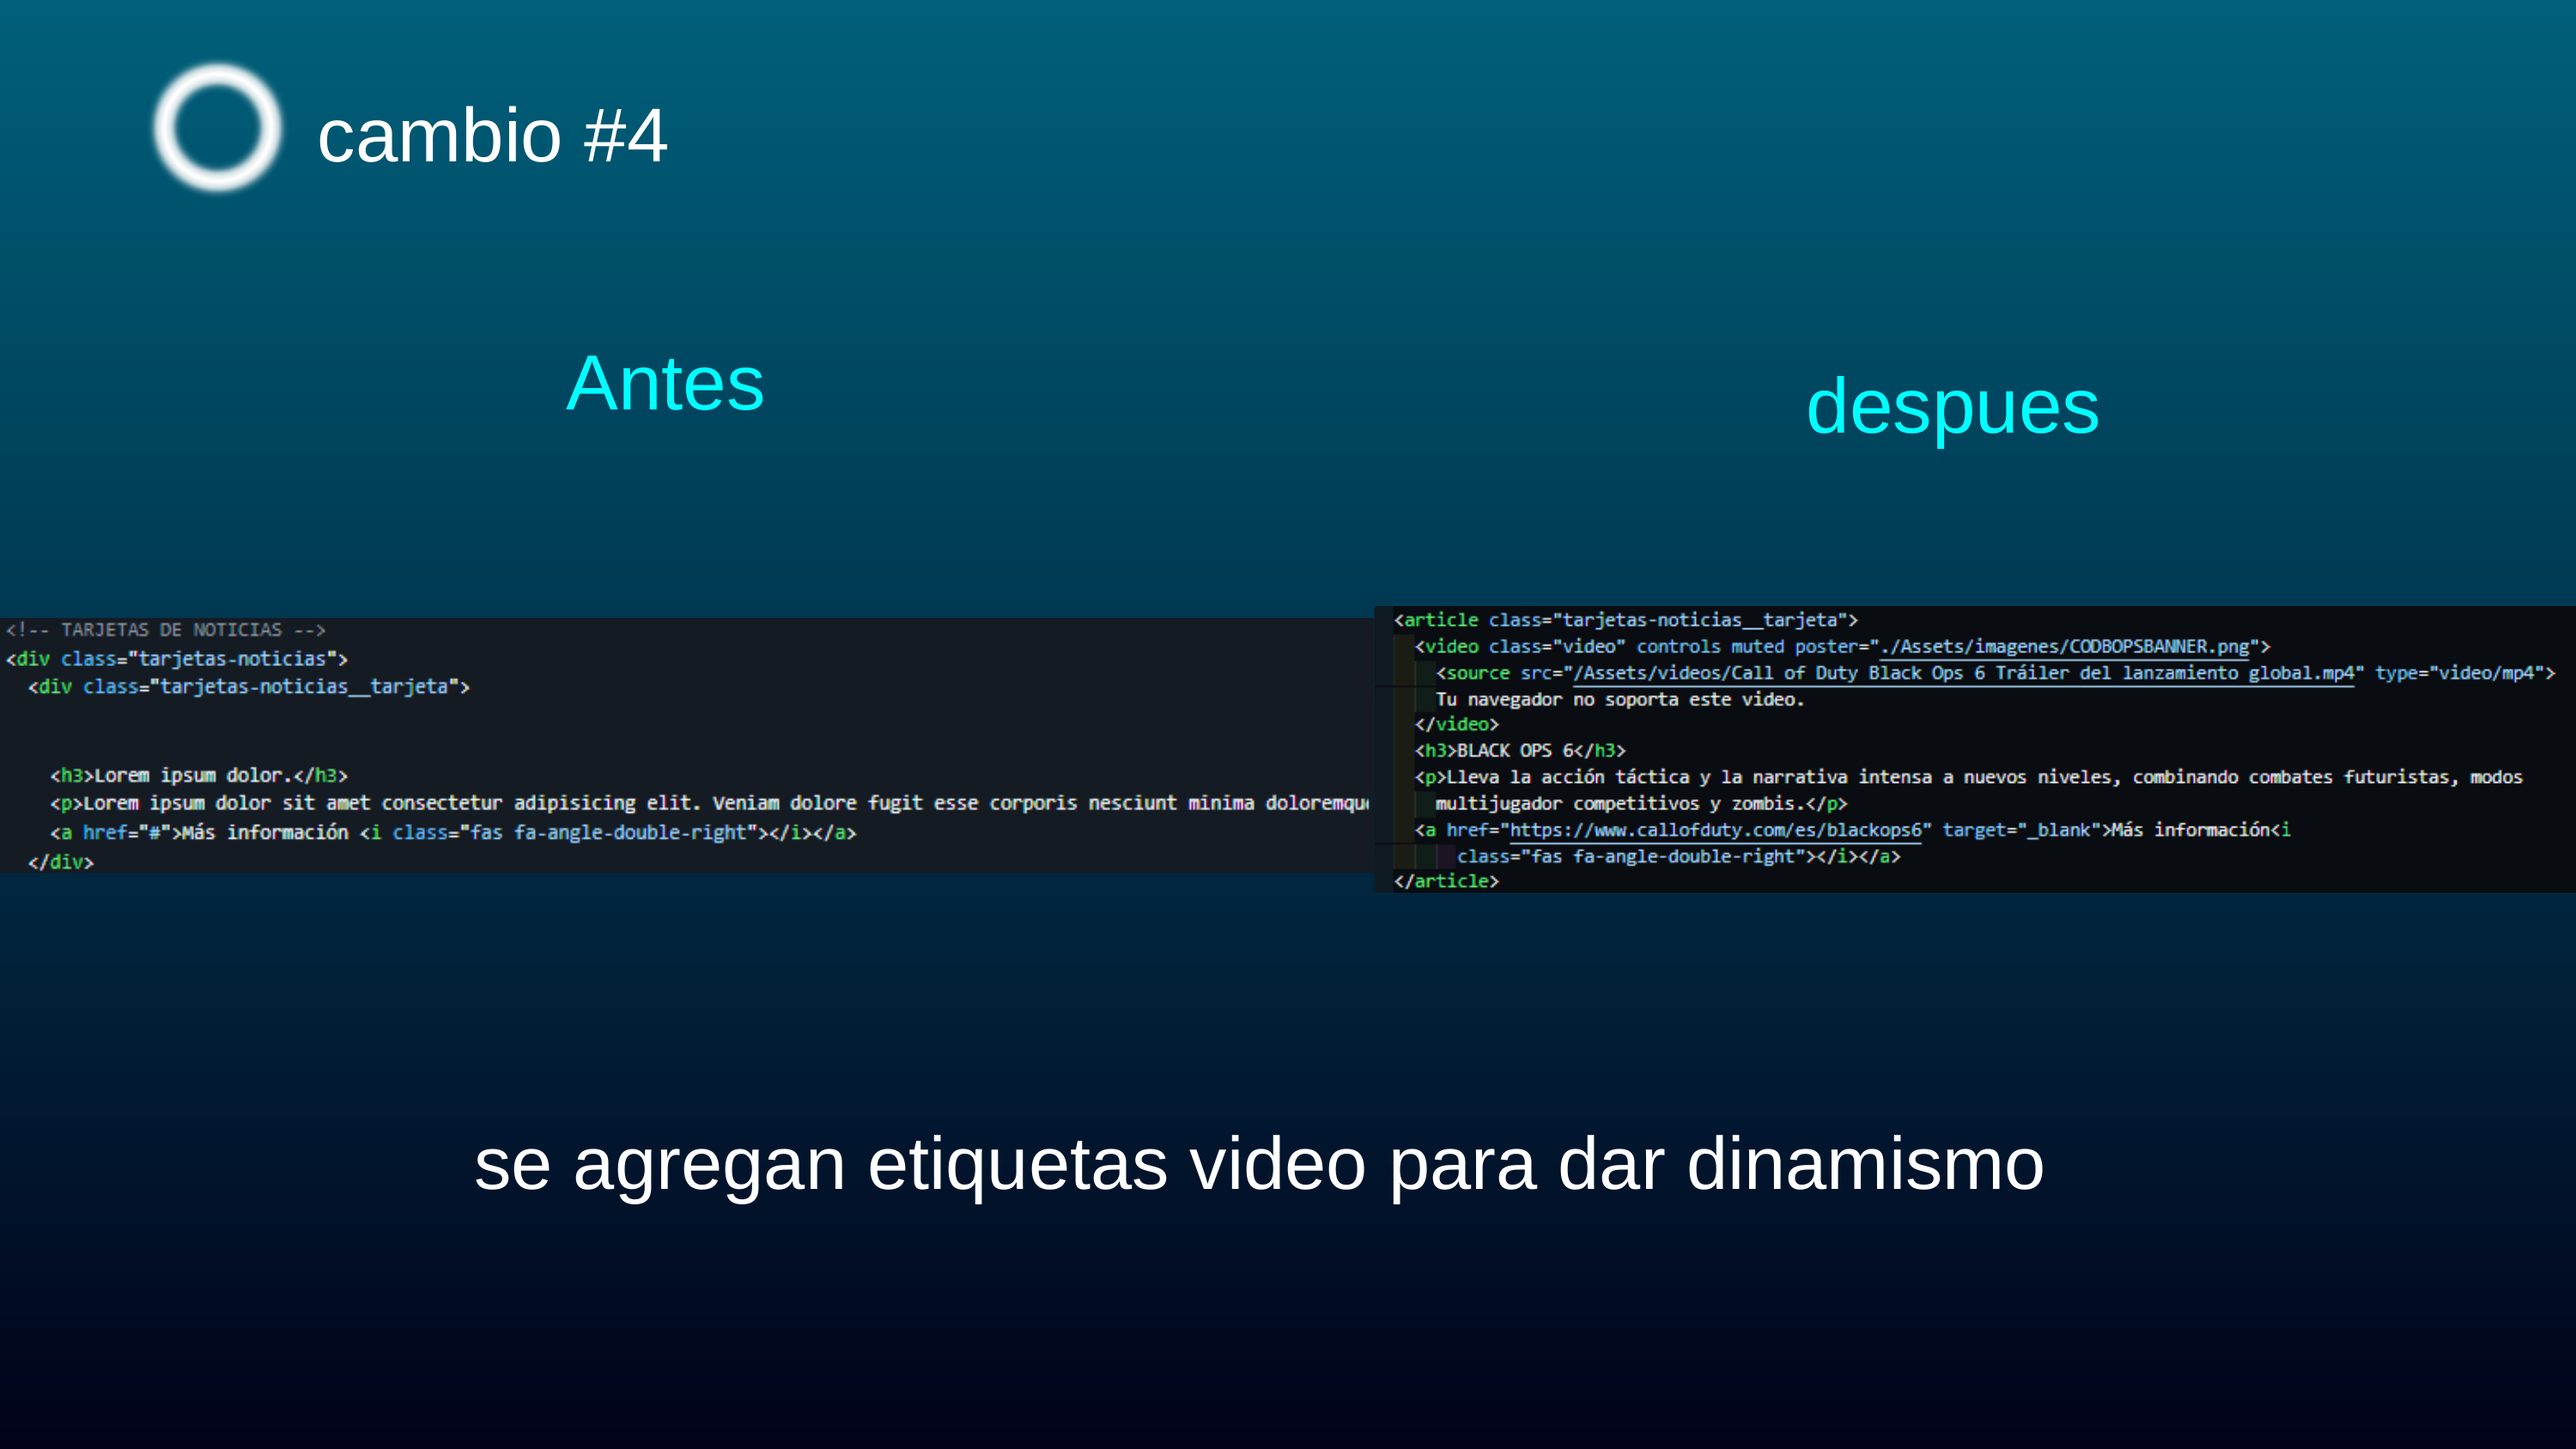

cambio #4
Antes
despues

se agregan etiquetas video para dar dinamismo